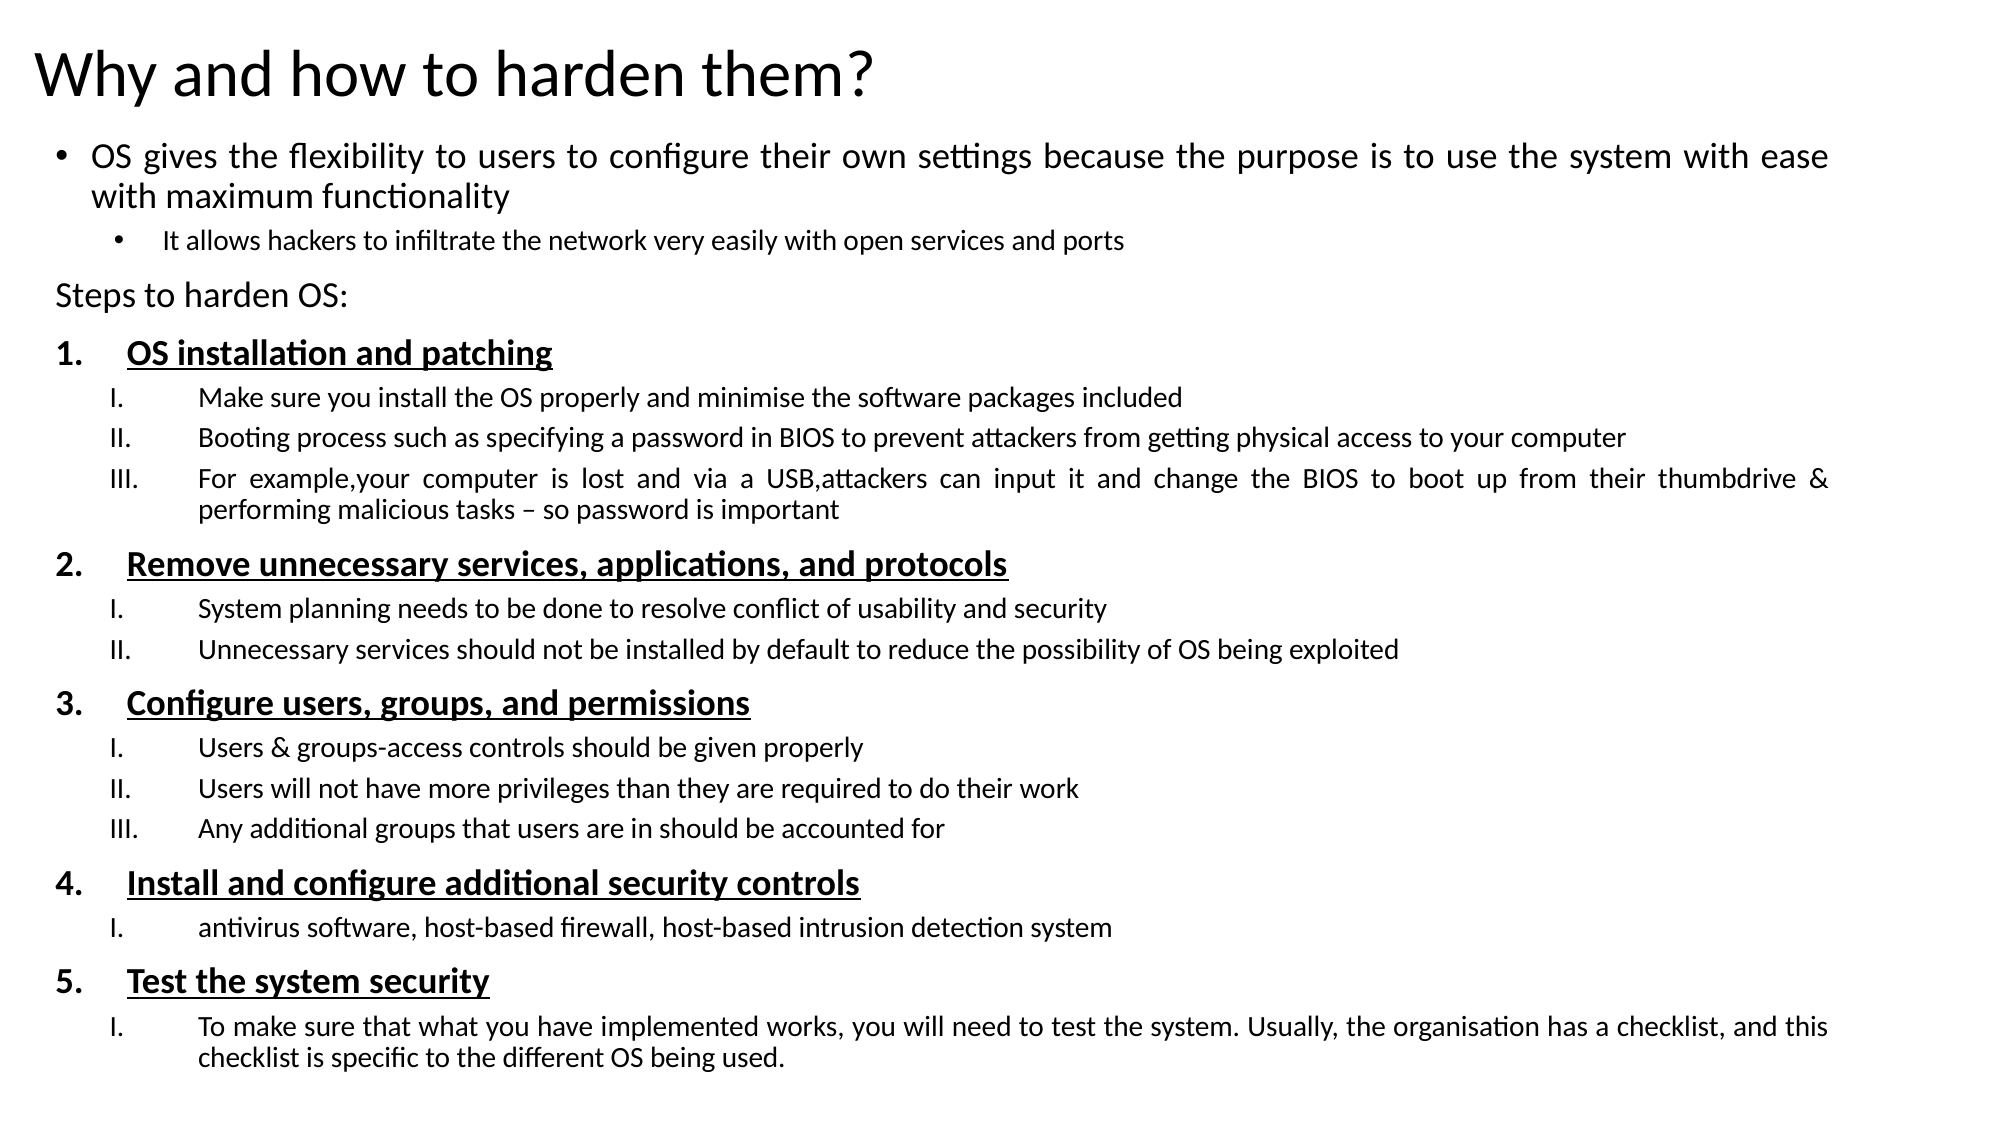

# Why and how to harden them?
OS gives the flexibility to users to configure their own settings because the purpose is to use the system with ease with maximum functionality
It allows hackers to infiltrate the network very easily with open services and ports
Steps to harden OS:
OS installation and patching
Make sure you install the OS properly and minimise the software packages included
Booting process such as specifying a password in BIOS to prevent attackers from getting physical access to your computer
For example,your computer is lost and via a USB,attackers can input it and change the BIOS to boot up from their thumbdrive & performing malicious tasks – so password is important
Remove unnecessary services, applications, and protocols
System planning needs to be done to resolve conflict of usability and security
Unnecessary services should not be installed by default to reduce the possibility of OS being exploited
Configure users, groups, and permissions
Users & groups-access controls should be given properly
Users will not have more privileges than they are required to do their work
Any additional groups that users are in should be accounted for
Install and configure additional security controls
antivirus software, host-based firewall, host-based intrusion detection system
Test the system security
To make sure that what you have implemented works, you will need to test the system. Usually, the organisation has a checklist, and this checklist is specific to the different OS being used.